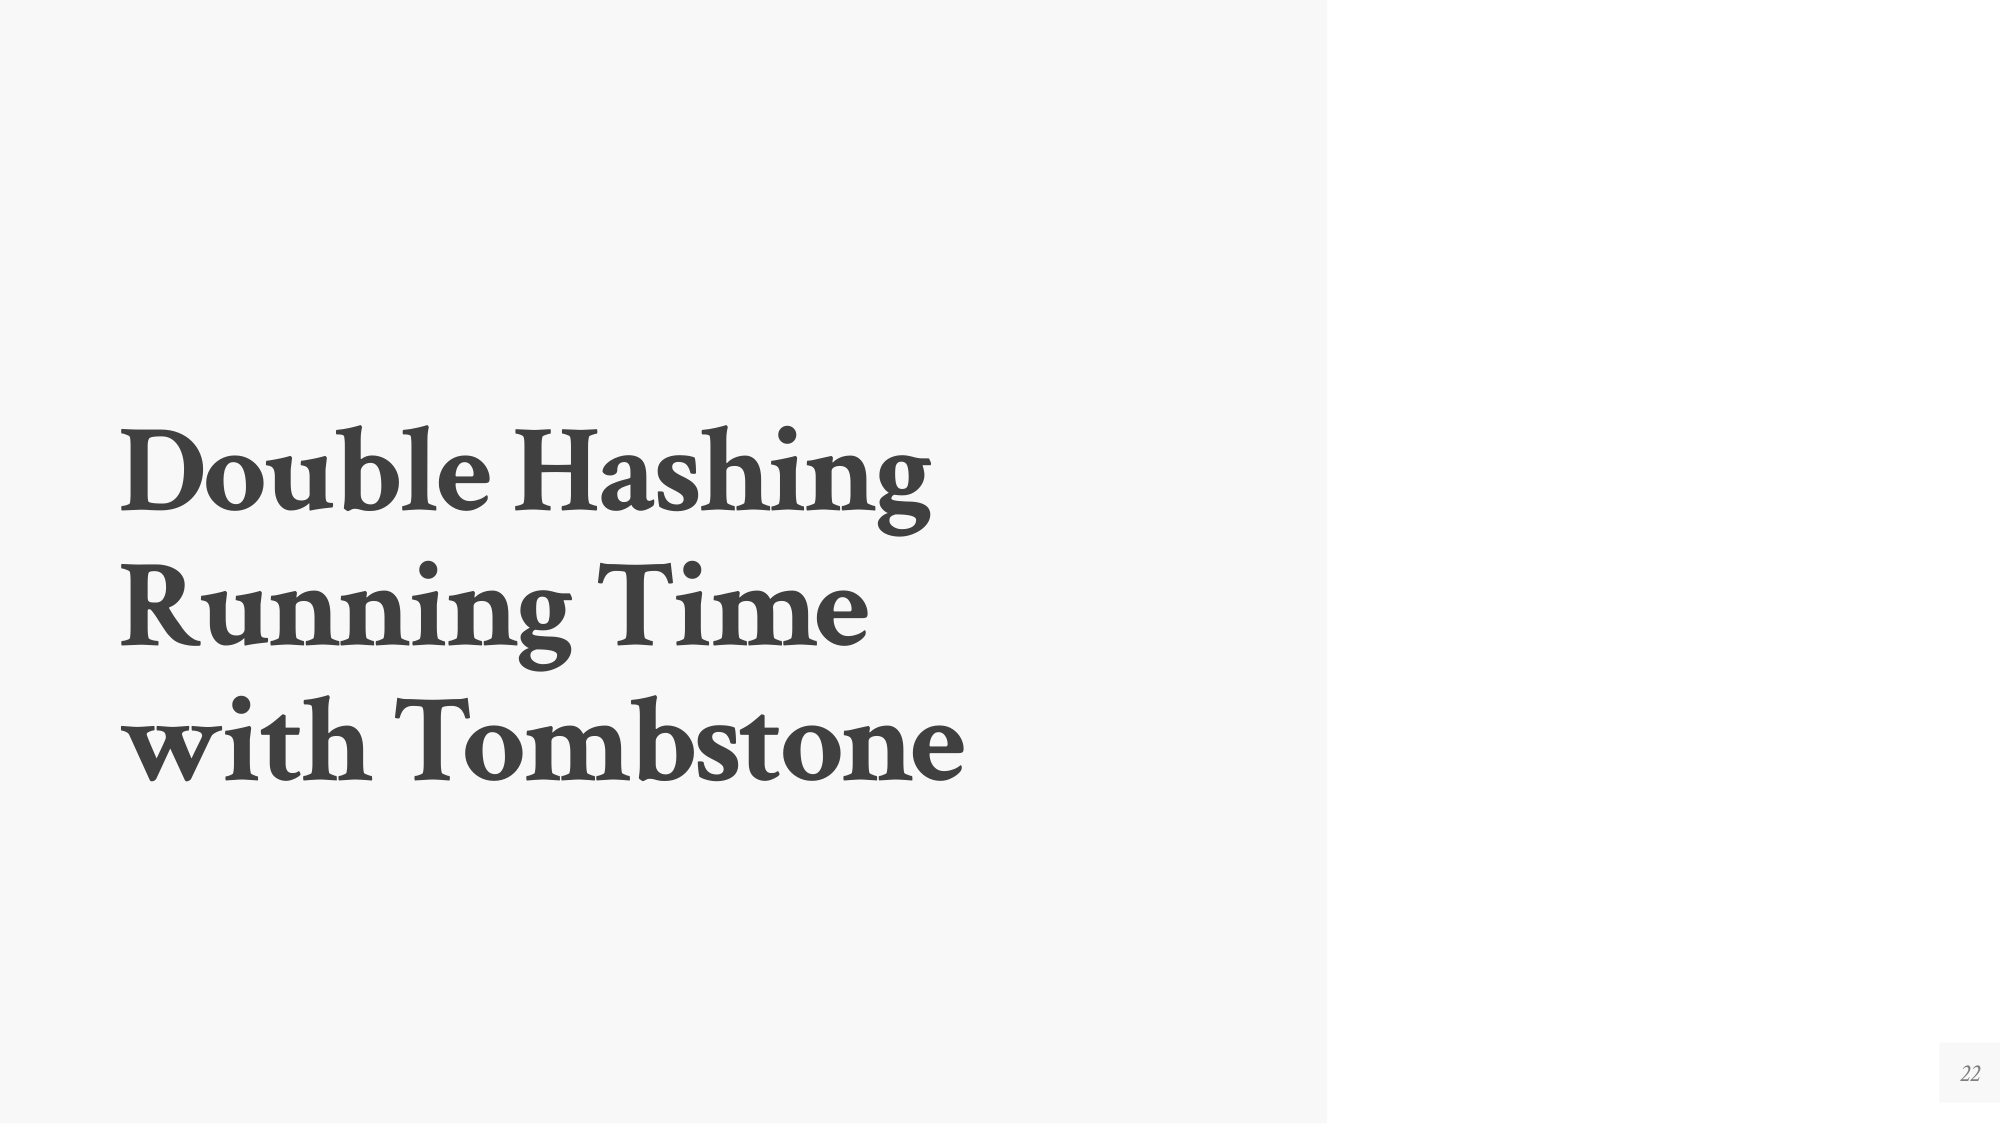

# Double Hashing Running Time with Tombstone
22